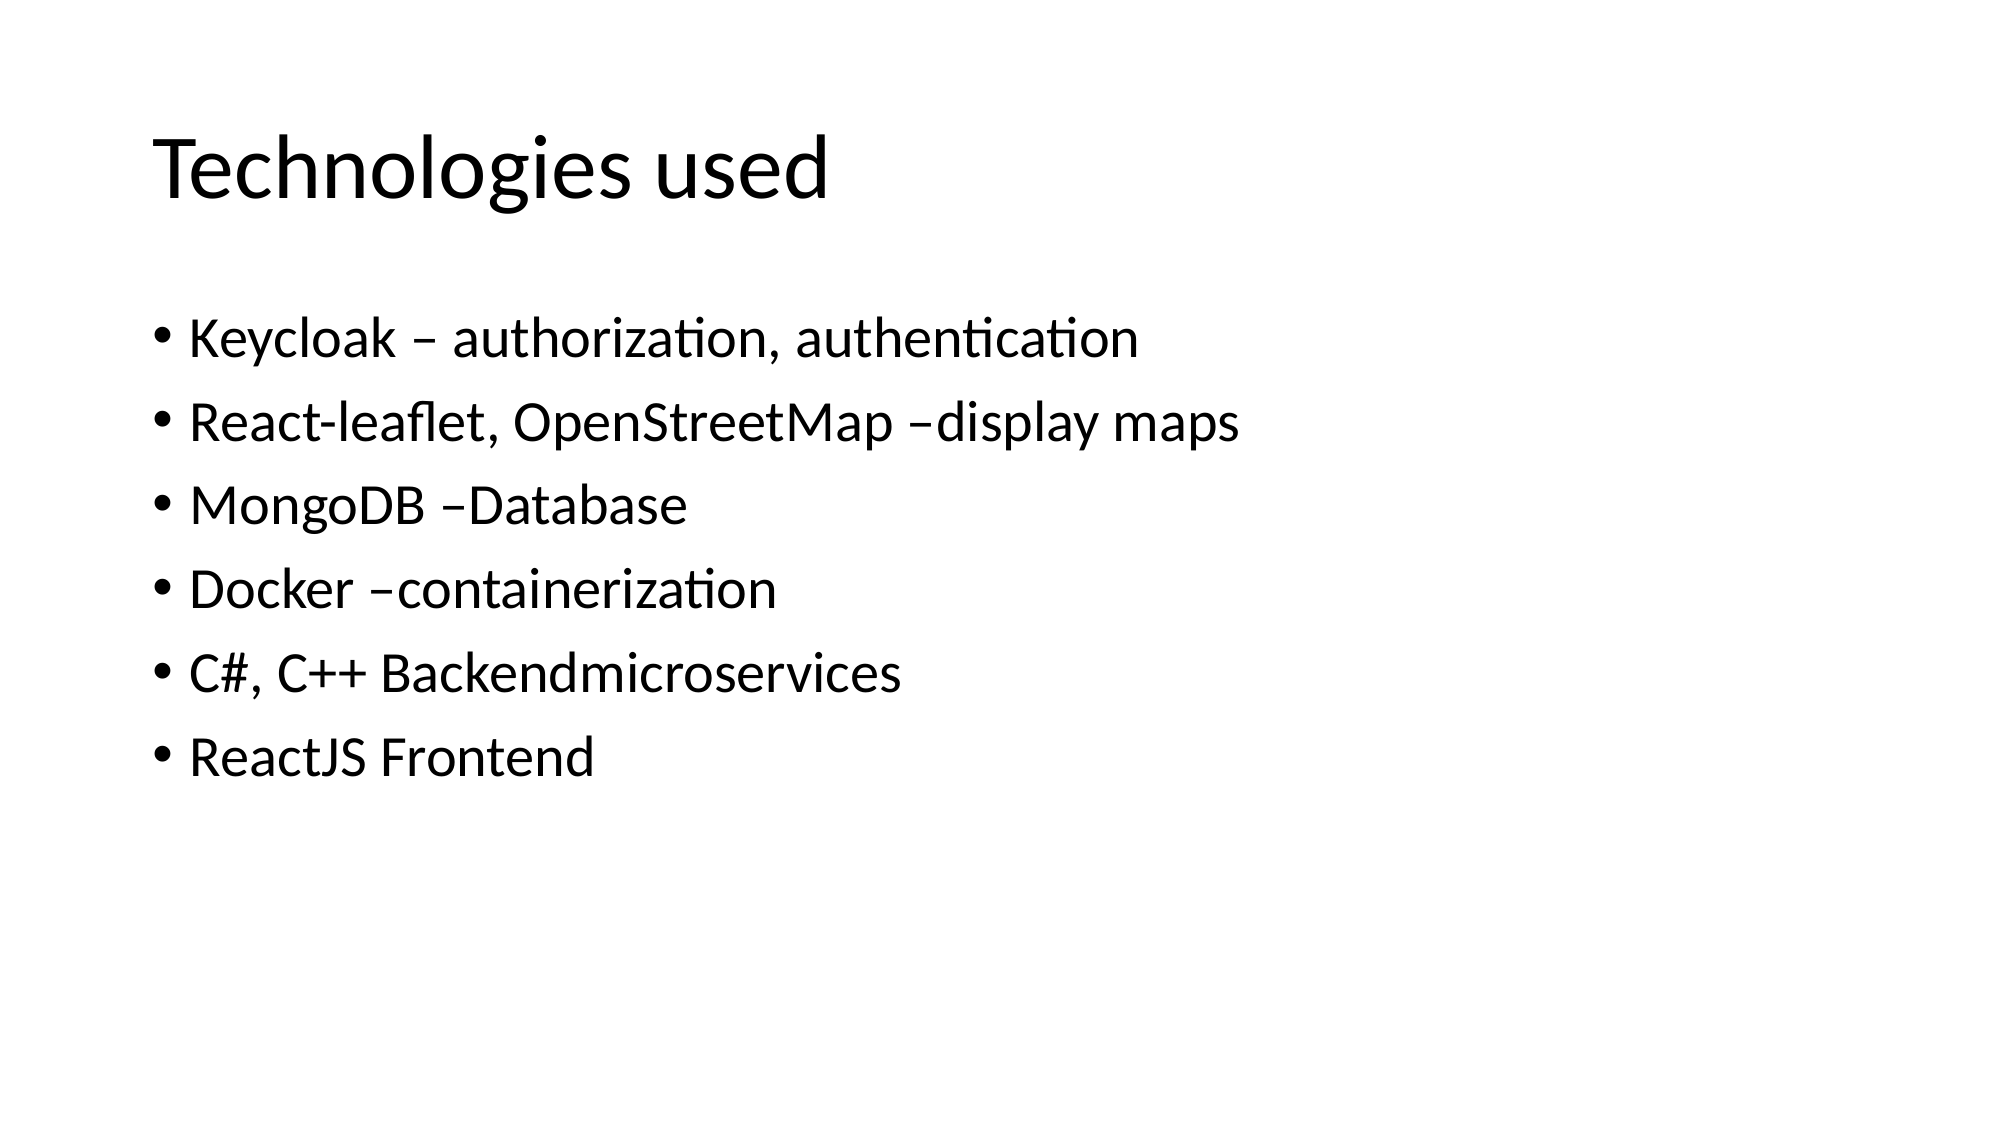

# Technologies used
Keycloak – authorization, authentication
React-leaflet, OpenStreetMap –display maps
MongoDB –Database
Docker –containerization
C#, C++ Backendmicroservices
ReactJS Frontend